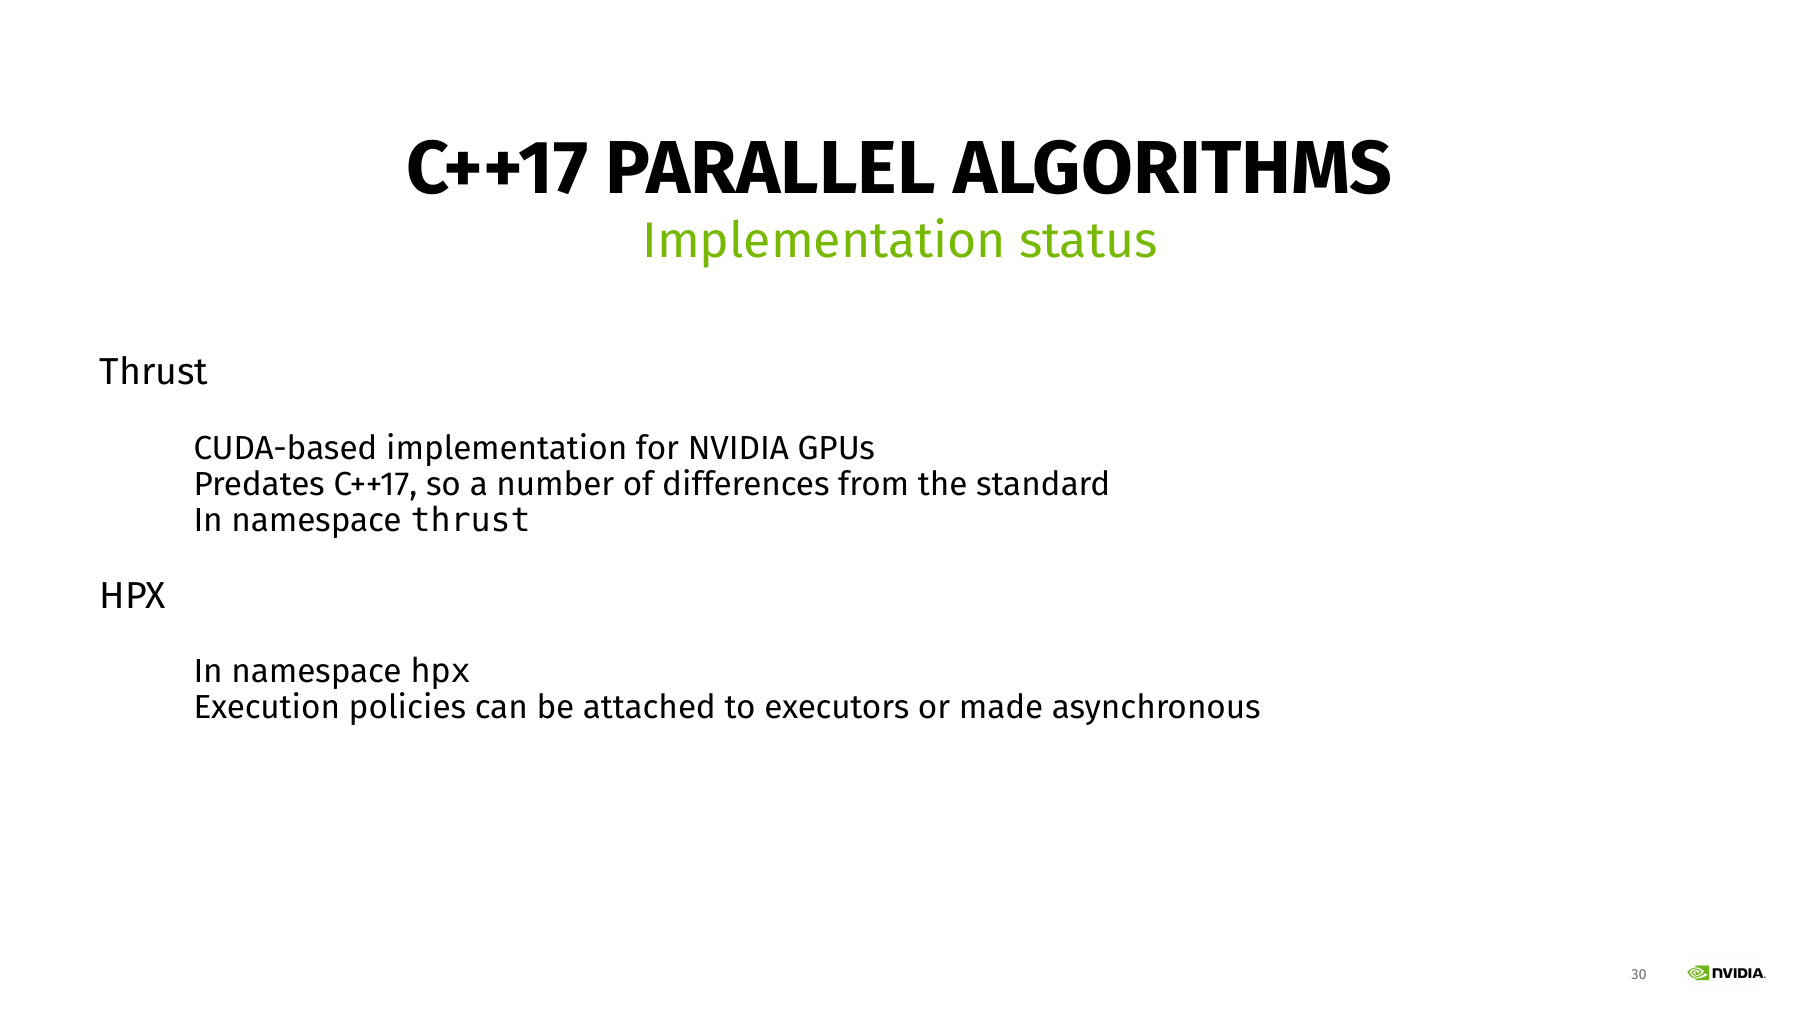

# C++17 Parallel Algorithms
Implementation status
Thrust
CUDA-based implementation for NVIDIA GPUs
Predates C++17, so a number of differences from the standard
In namespace thrust
HPX
In namespace hpx
Execution policies can be attached to executors or made asynchronous